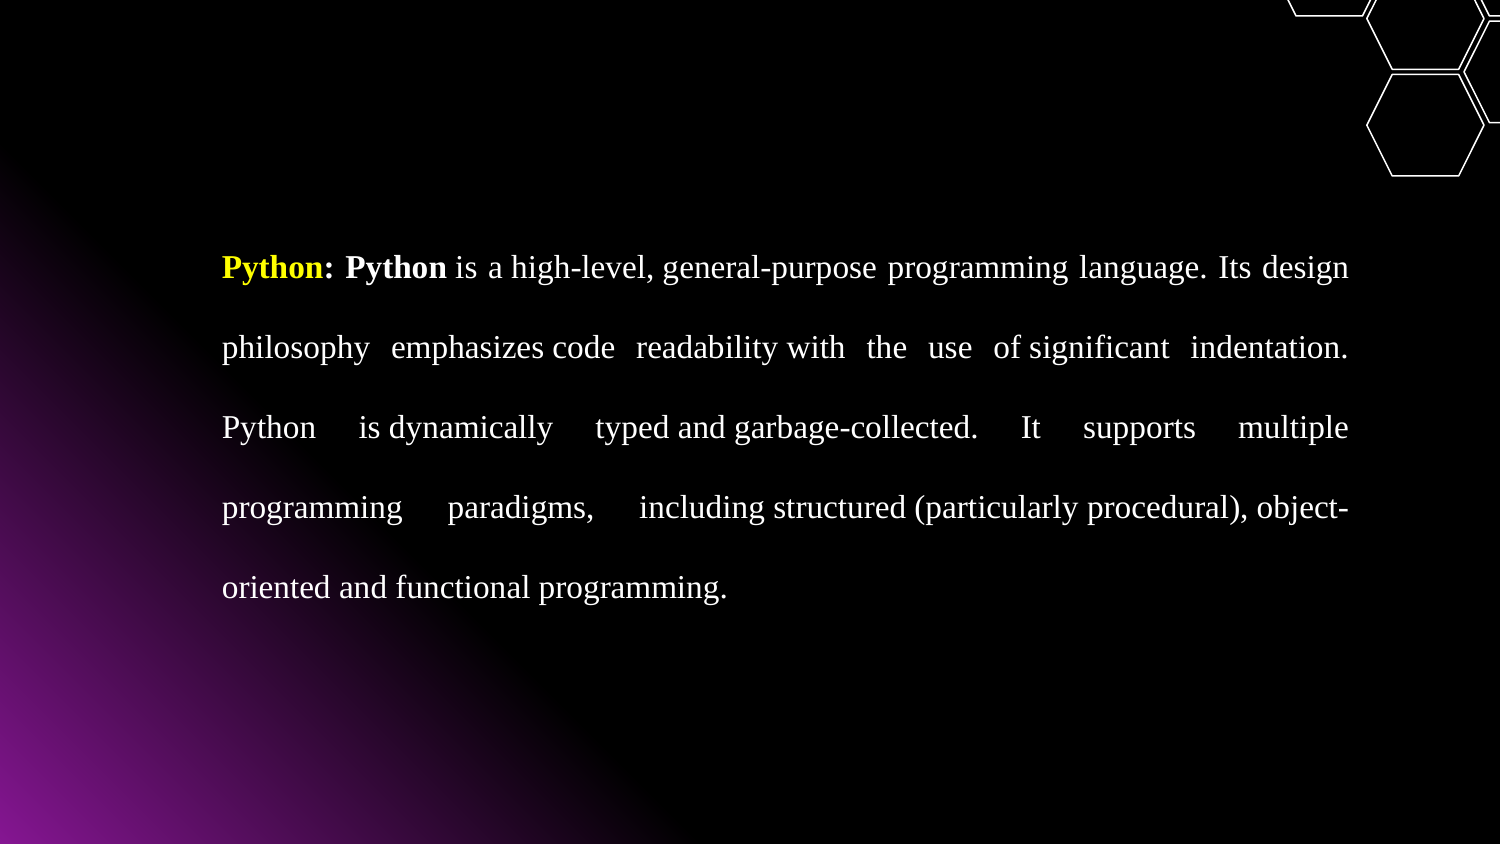

Python: Python is a high-level, general-purpose programming language. Its design philosophy emphasizes code readability with the use of significant indentation. Python is dynamically typed and garbage-collected. It supports multiple programming paradigms, including structured (particularly procedural), object-oriented and functional programming.